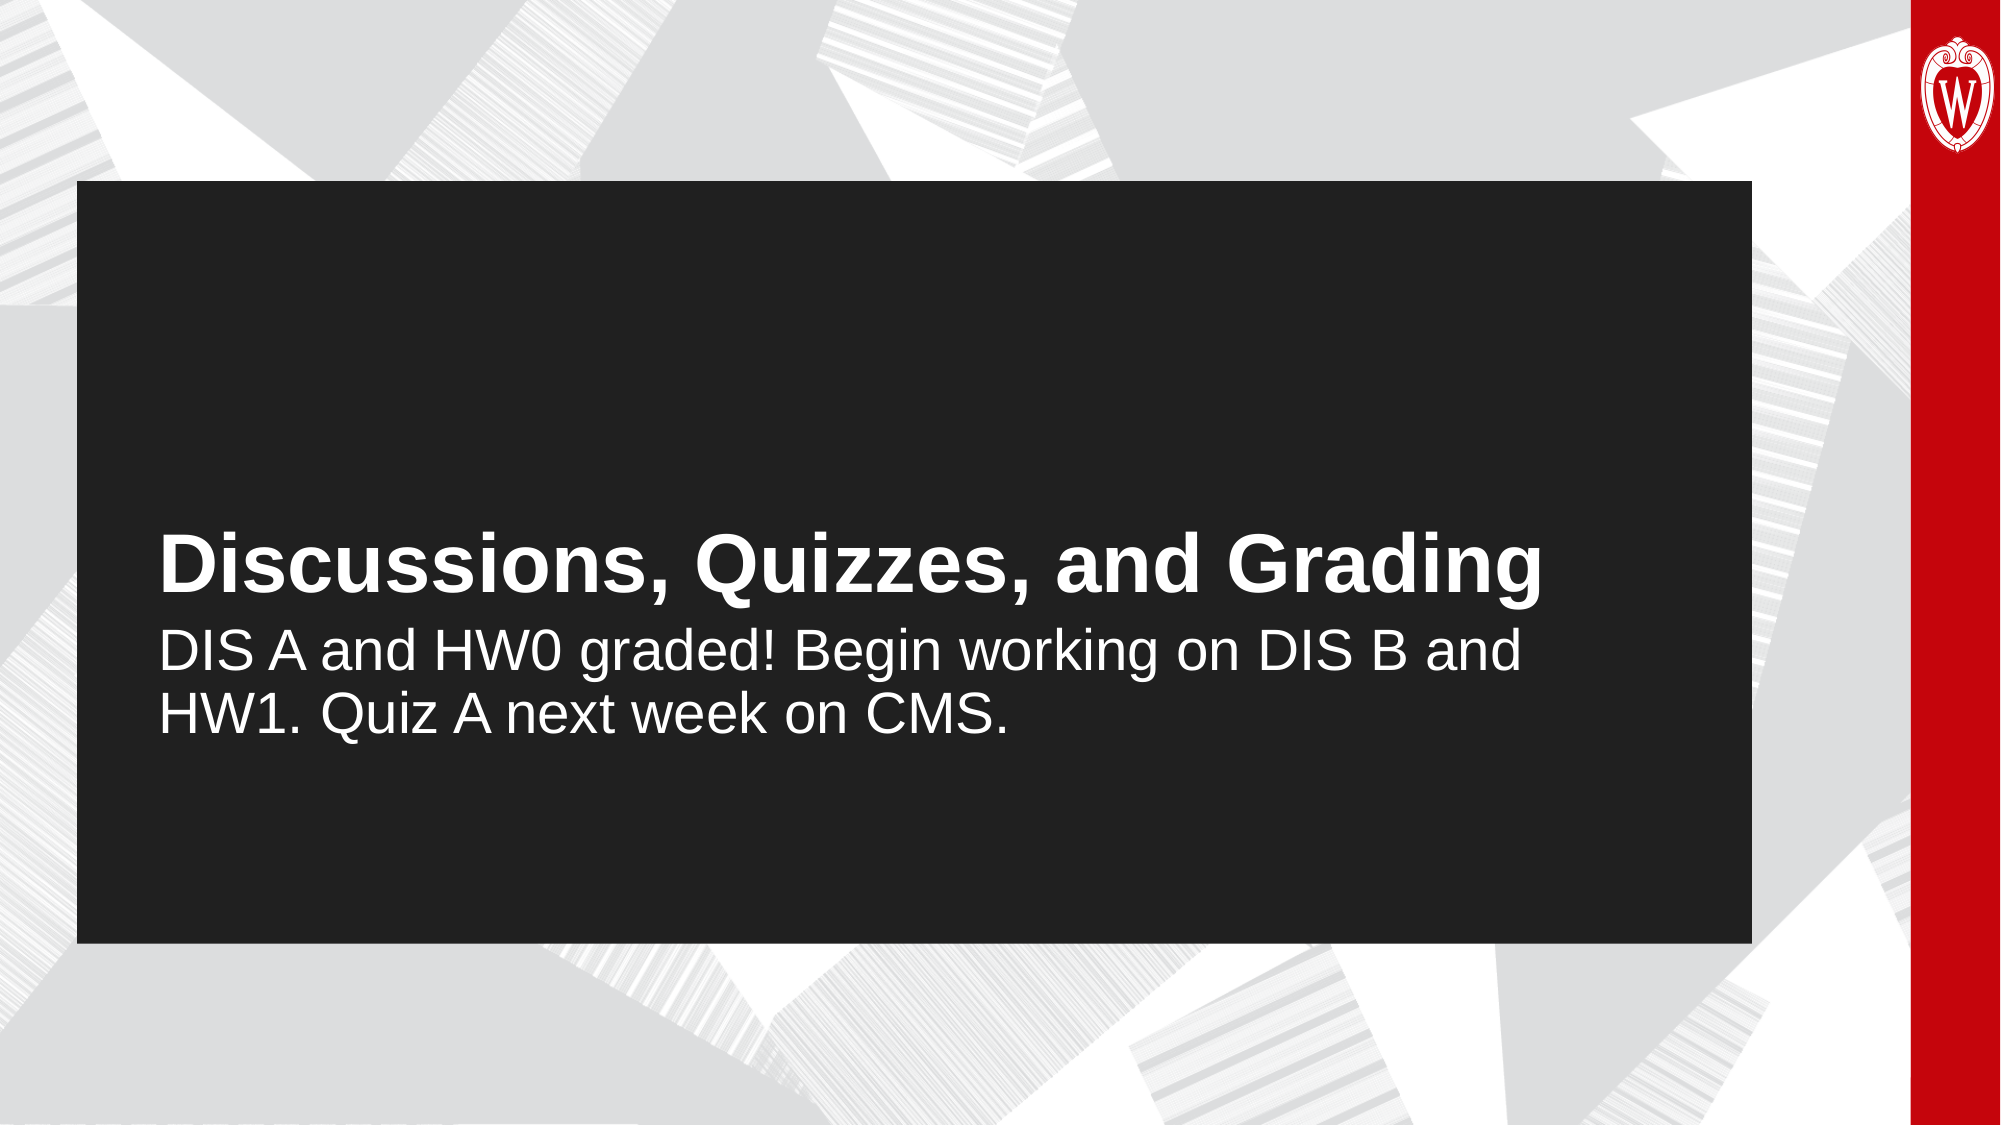

# Discussions, Quizzes, and Grading
DIS A and HW0 graded! Begin working on DIS B and HW1. Quiz A next week on CMS.